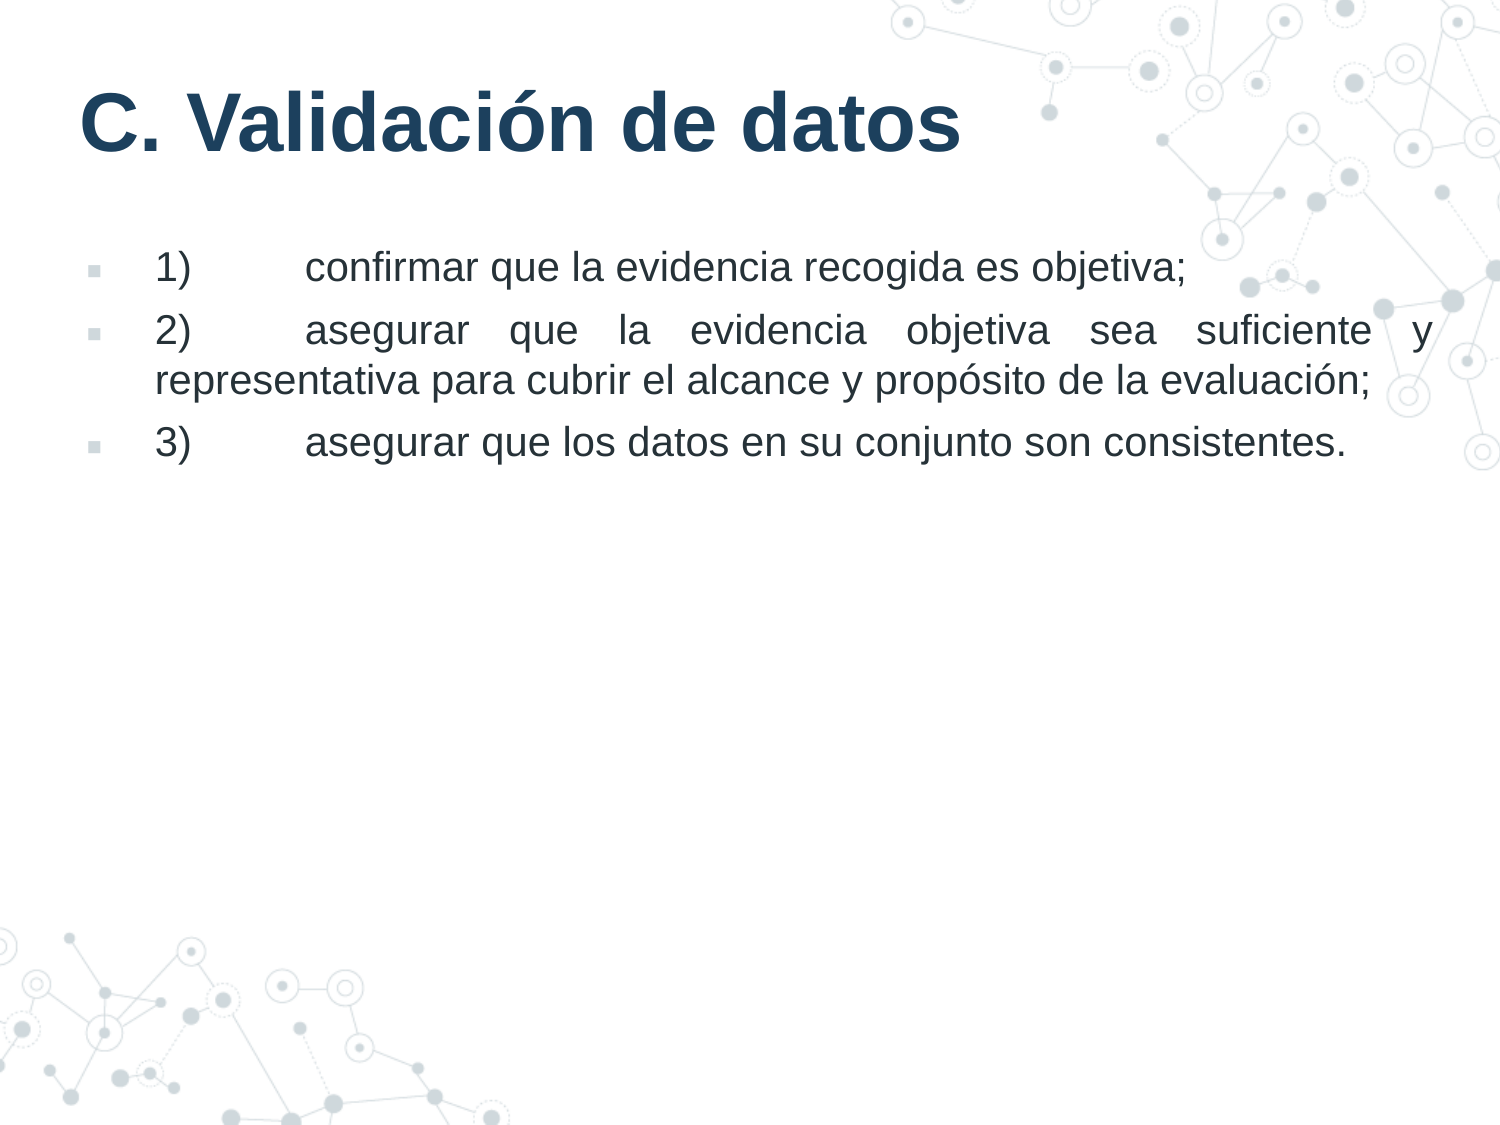

# C. Validación de datos
1)	confirmar que la evidencia recogida es objetiva;
2)	asegurar que la evidencia objetiva sea suficiente y representativa para cubrir el alcance y propósito de la evaluación;
3)	asegurar que los datos en su conjunto son consistentes.